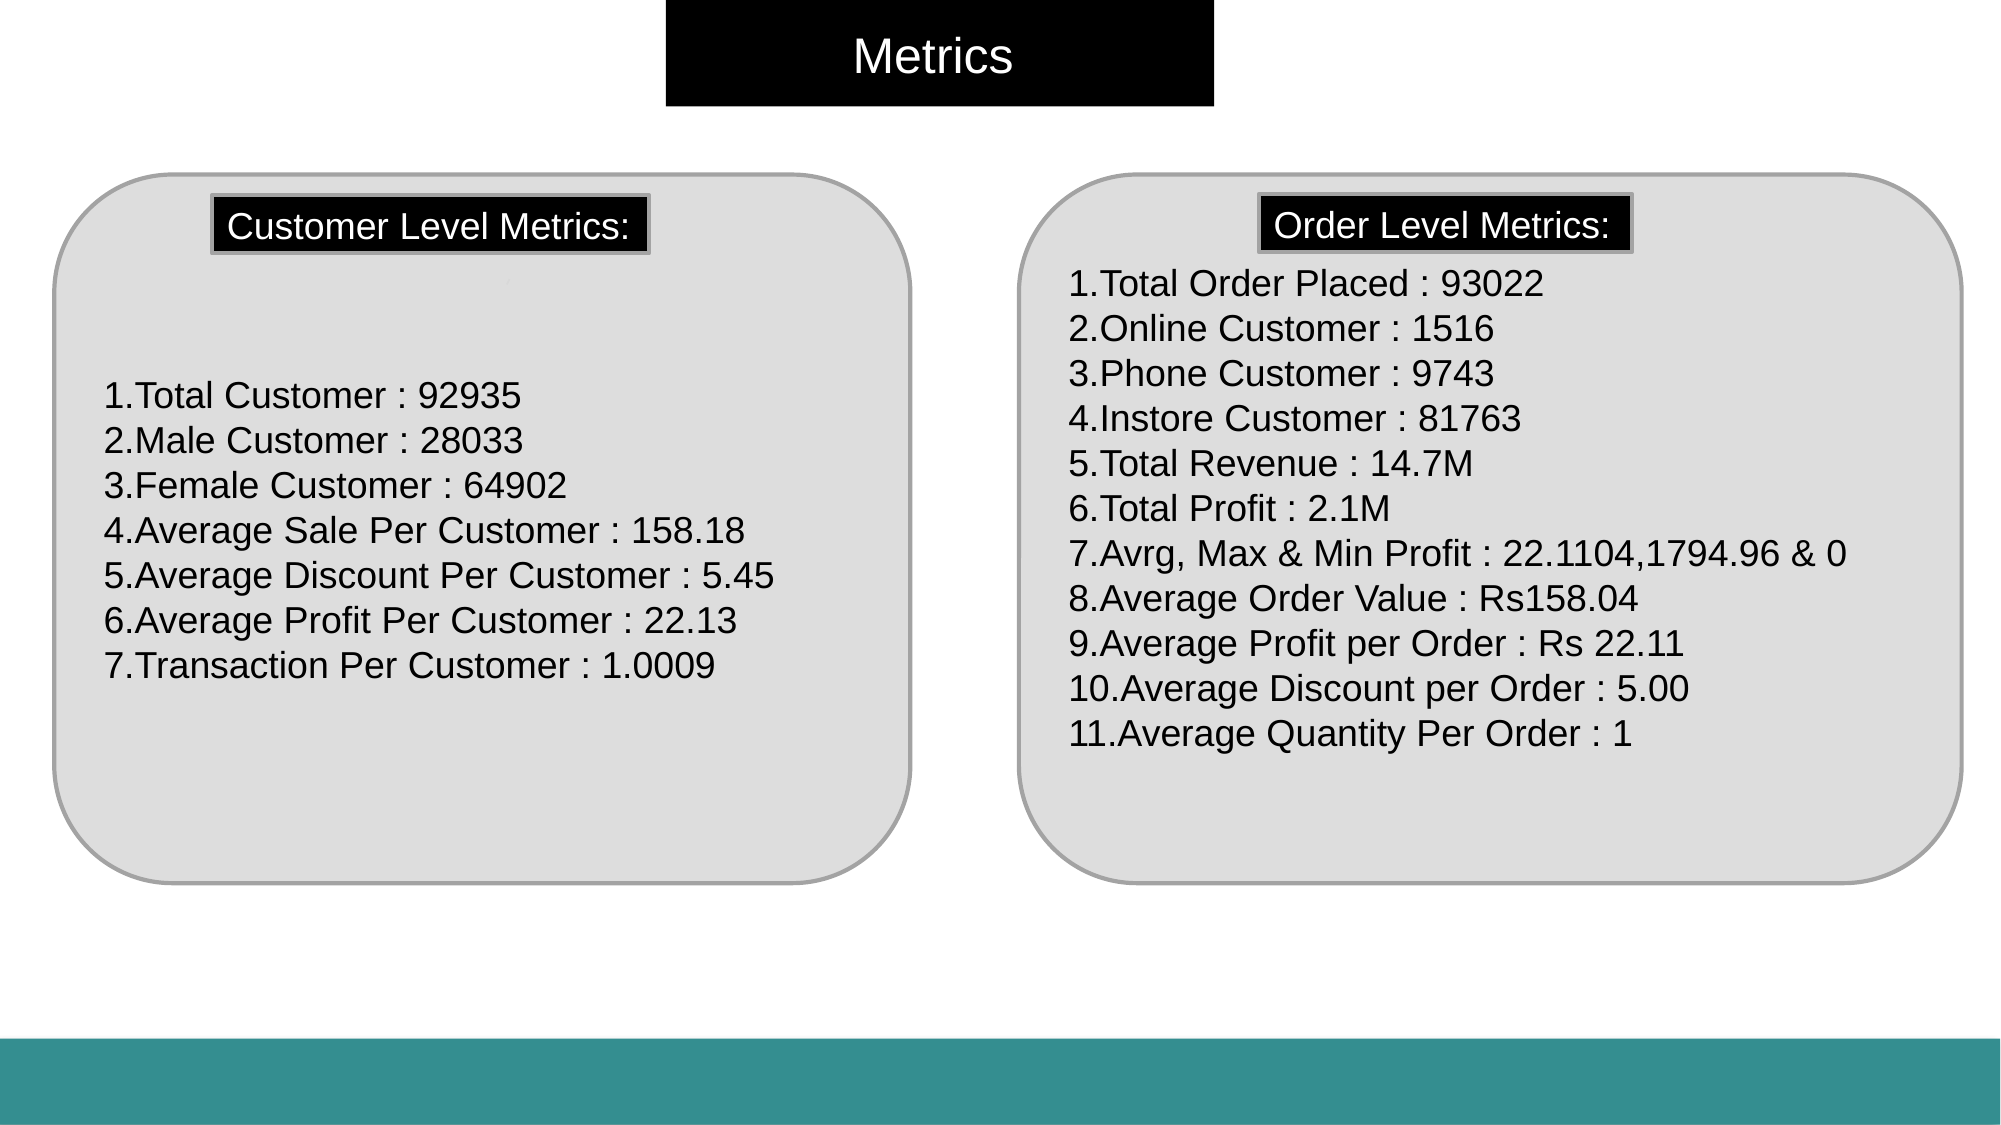

Metrics
1.Total Customer : 92935
2.Male Customer : 28033
3.Female Customer : 64902
4.Average Sale Per Customer : 158.18
5.Average Discount Per Customer : 5.45
6.Average Profit Per Customer : 22.13
7.Transaction Per Customer : 1.0009
1.Total Order Placed : 93022
2.Online Customer : 1516
3.Phone Customer : 9743
4.Instore Customer : 81763
5.Total Revenue : 14.7M
6.Total Profit : 2.1M
7.Avrg, Max & Min Profit : 22.1104,1794.96 & 0
8.Average Order Value : Rs158.04
9.Average Profit per Order : Rs 22.11
10.Average Discount per Order : 5.00
11.Average Quantity Per Order : 1

Order Level Metrics:
Customer Level Metrics: